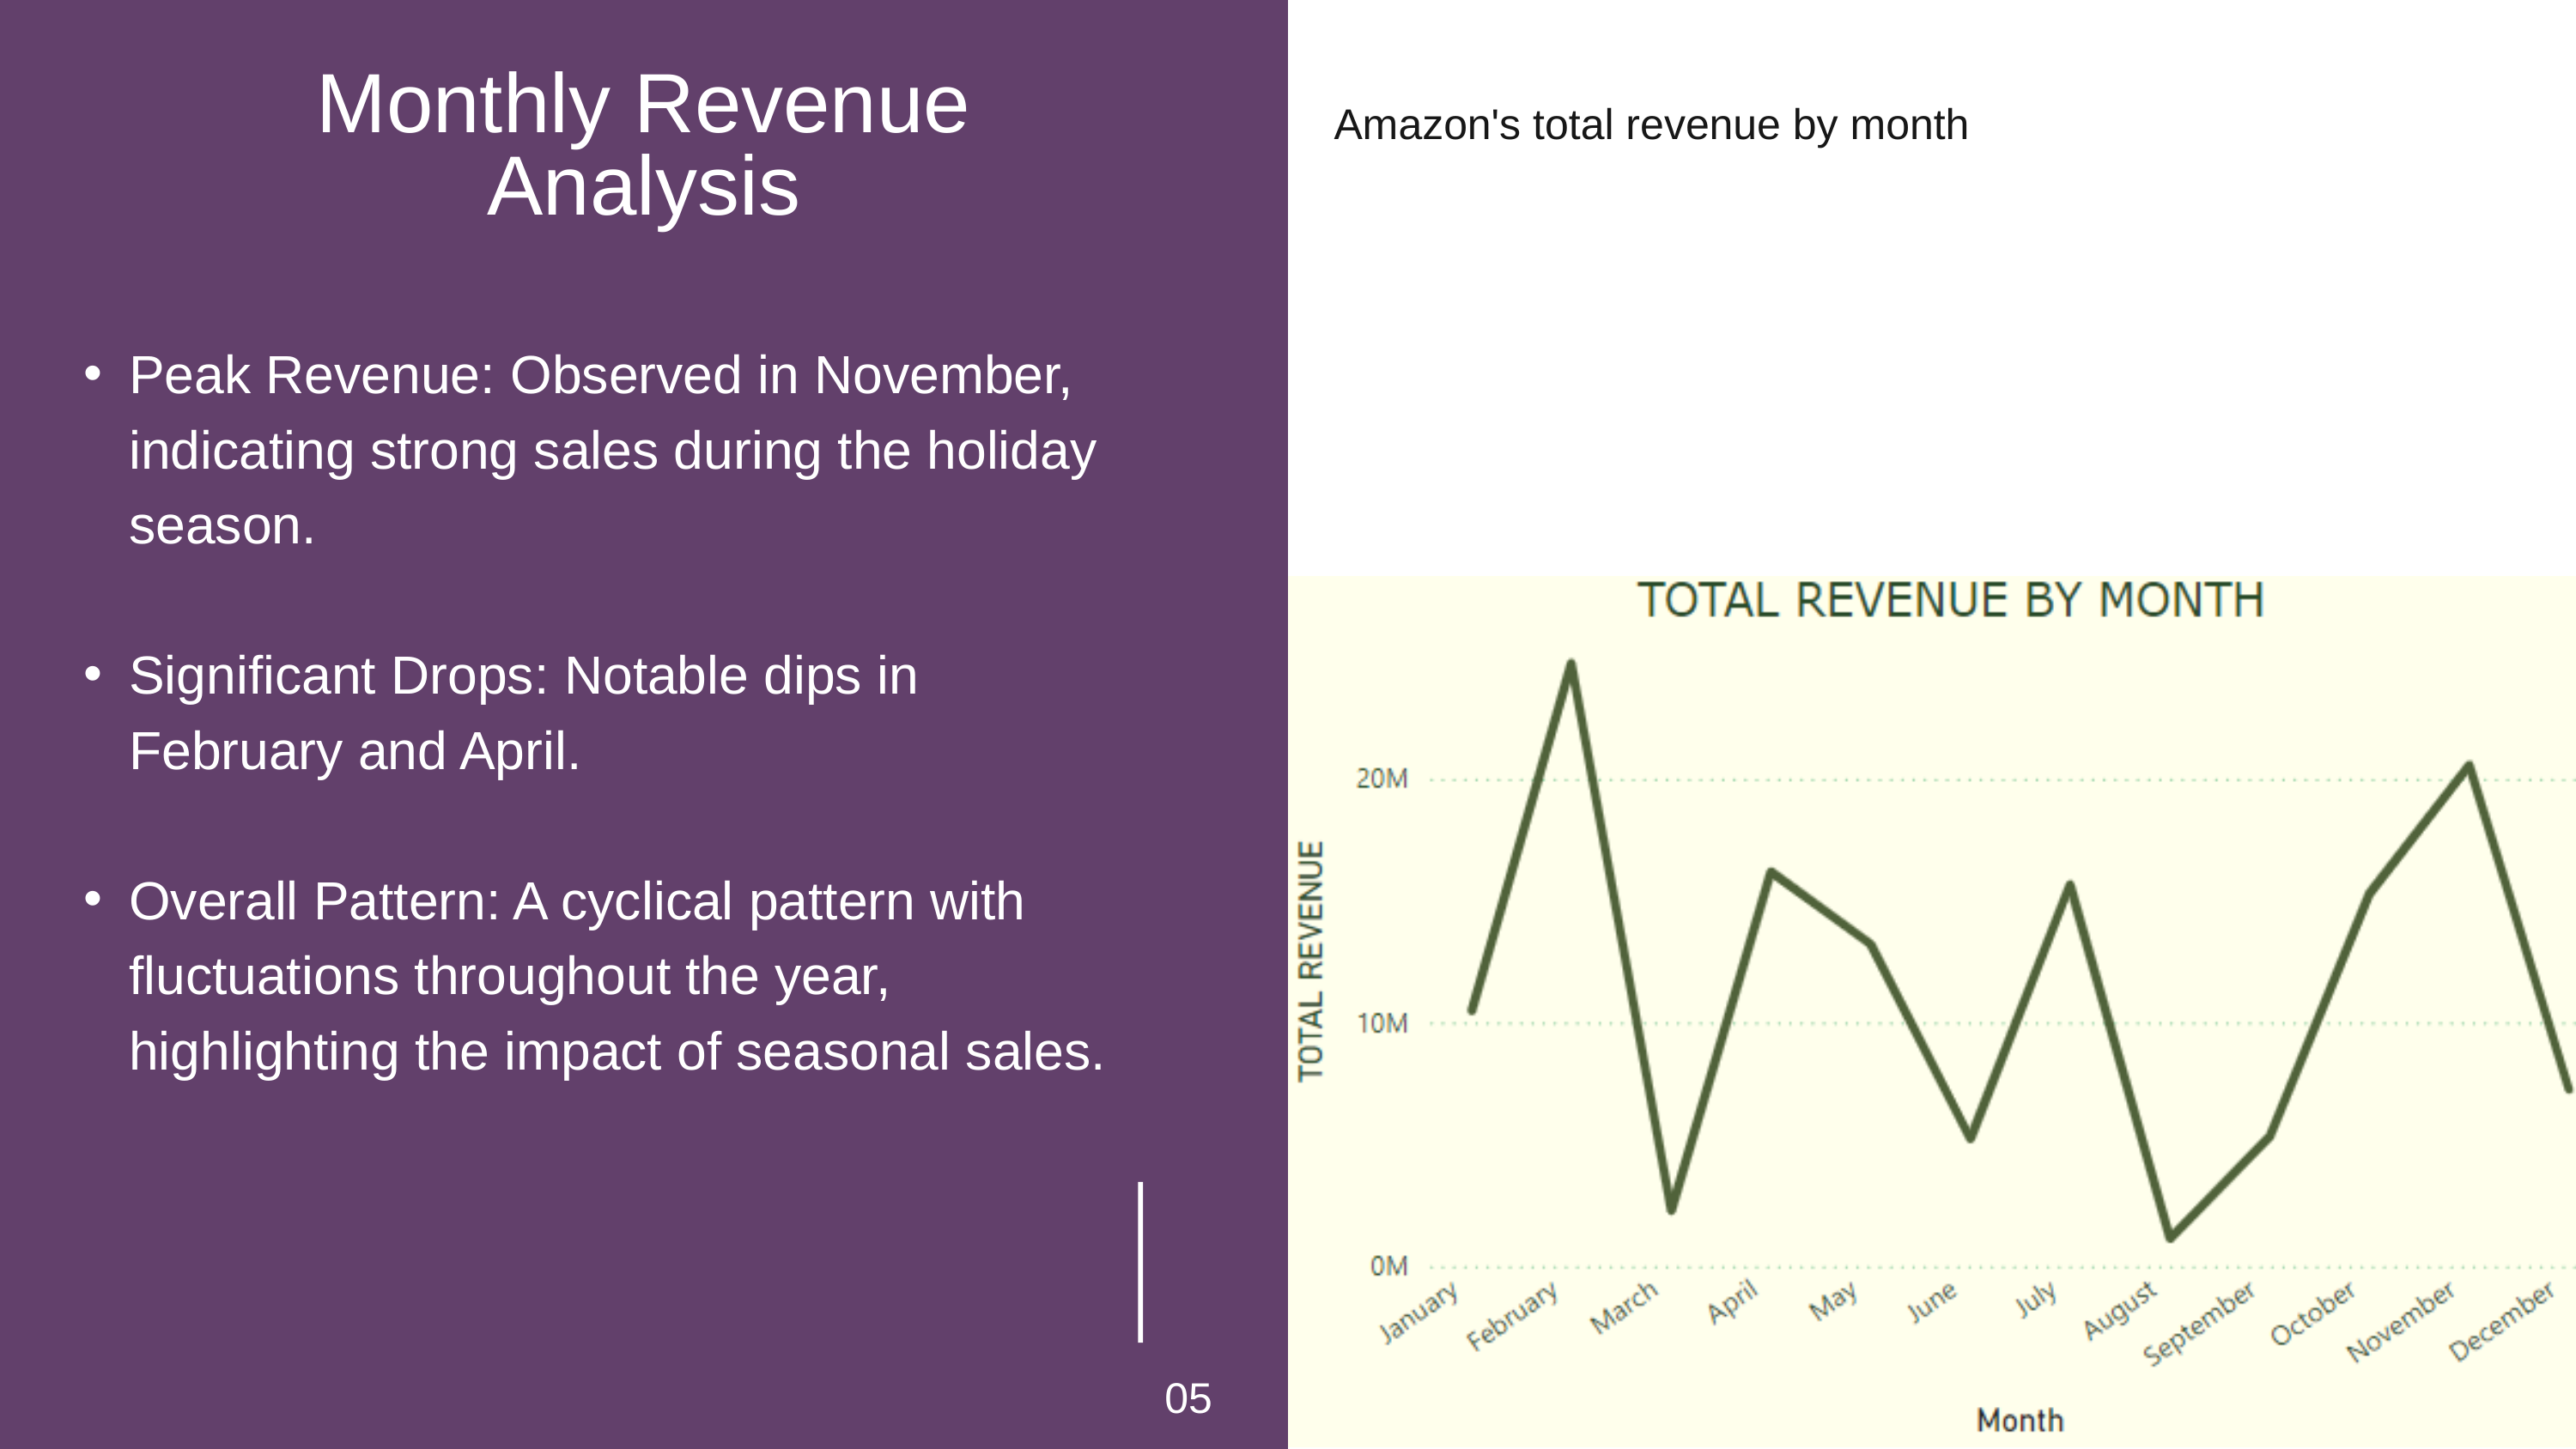

Monthly Revenue Analysis
Amazon's total revenue by month
Peak Revenue: Observed in November, indicating strong sales during the holiday season.

Significant Drops: Notable dips in February and April.

Overall Pattern: A cyclical pattern with fluctuations throughout the year, highlighting the impact of seasonal sales.

05